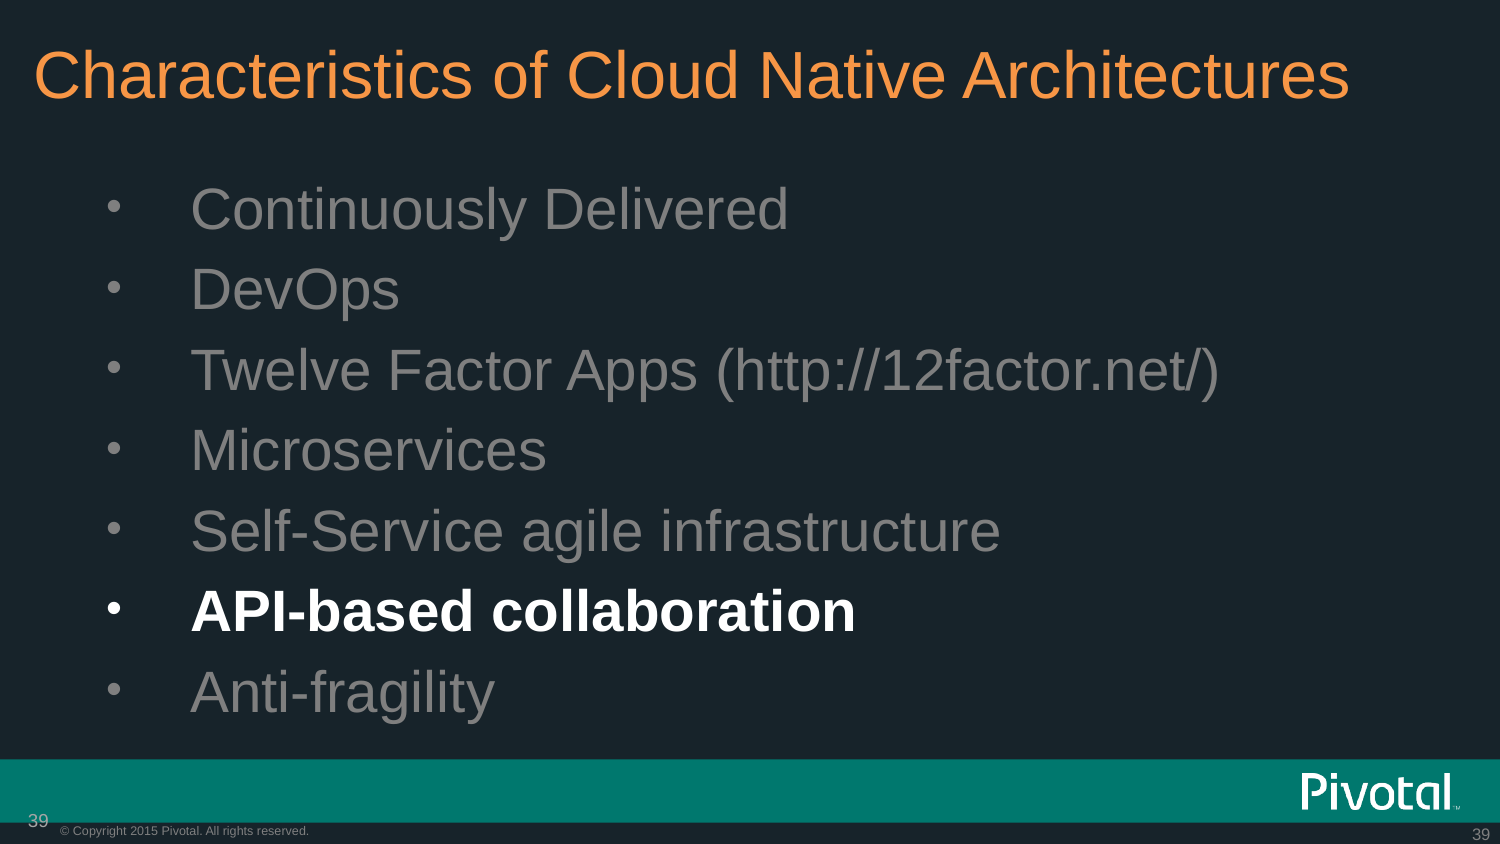

Characteristics of Cloud Native Architectures
Continuously Delivered
DevOps
Twelve Factor Apps (http://12factor.net/)
Microservices
Self-Service agile infrastructure
API-based collaboration
Anti-fragility
39